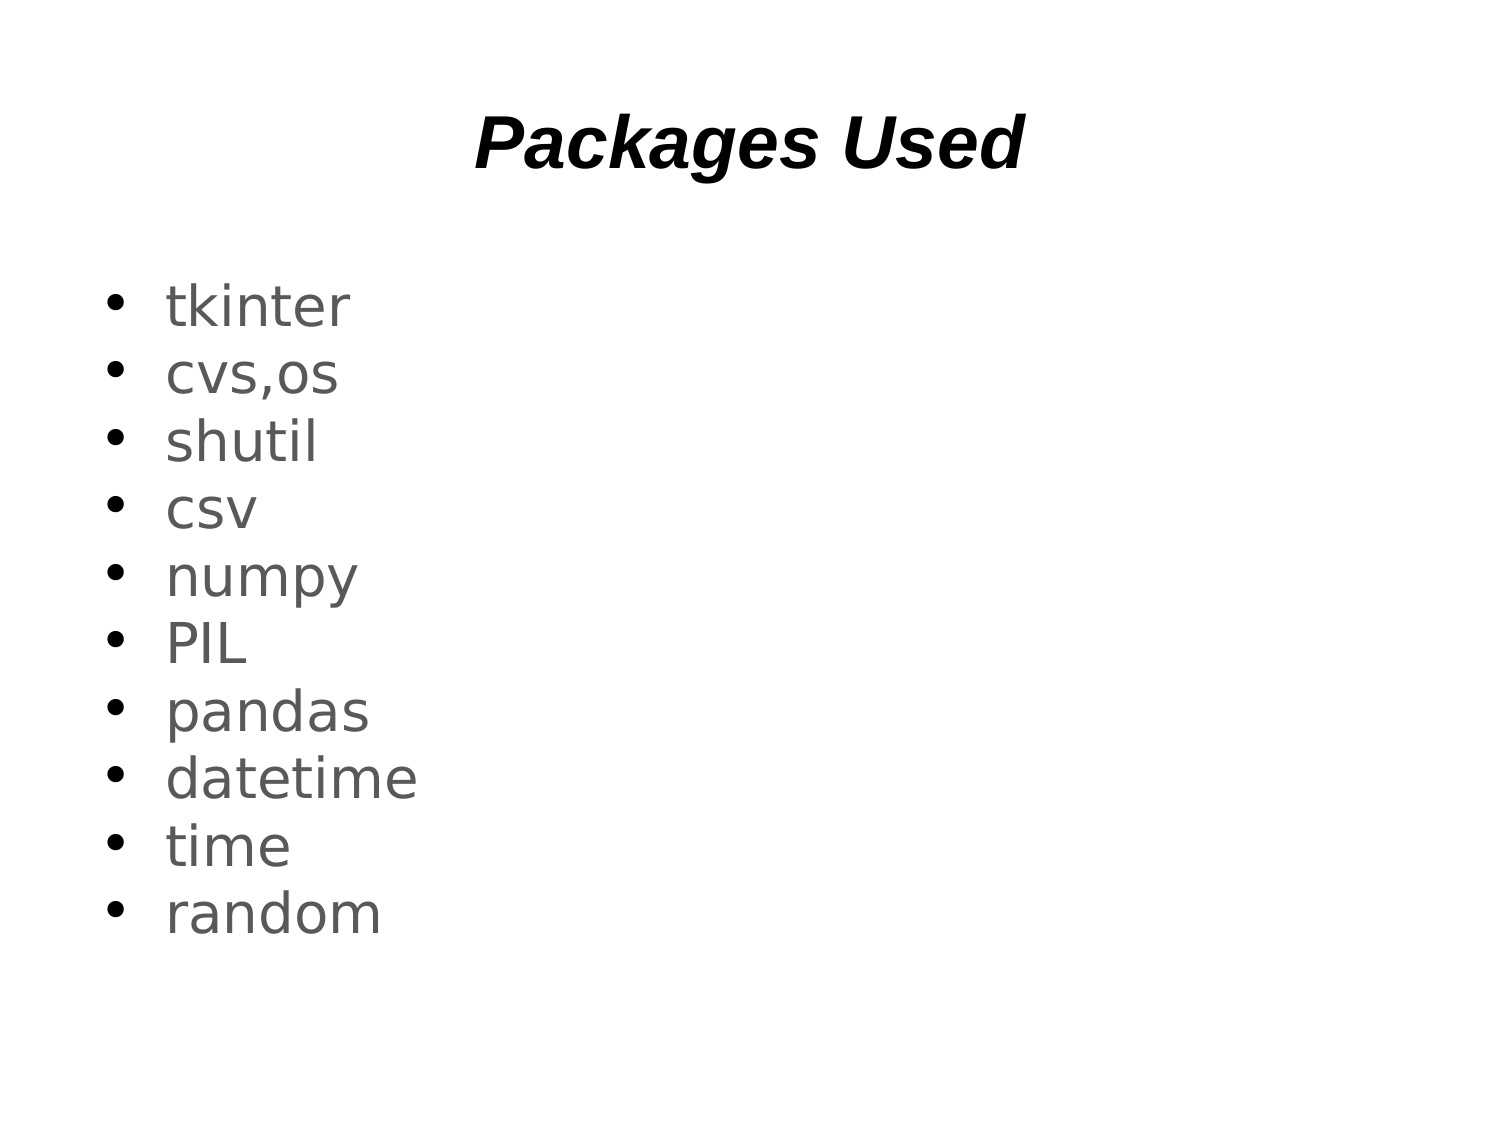

# Packages Used
tkinter
cvs,os
shutil
csv
numpy
PIL
pandas
datetime
time
random